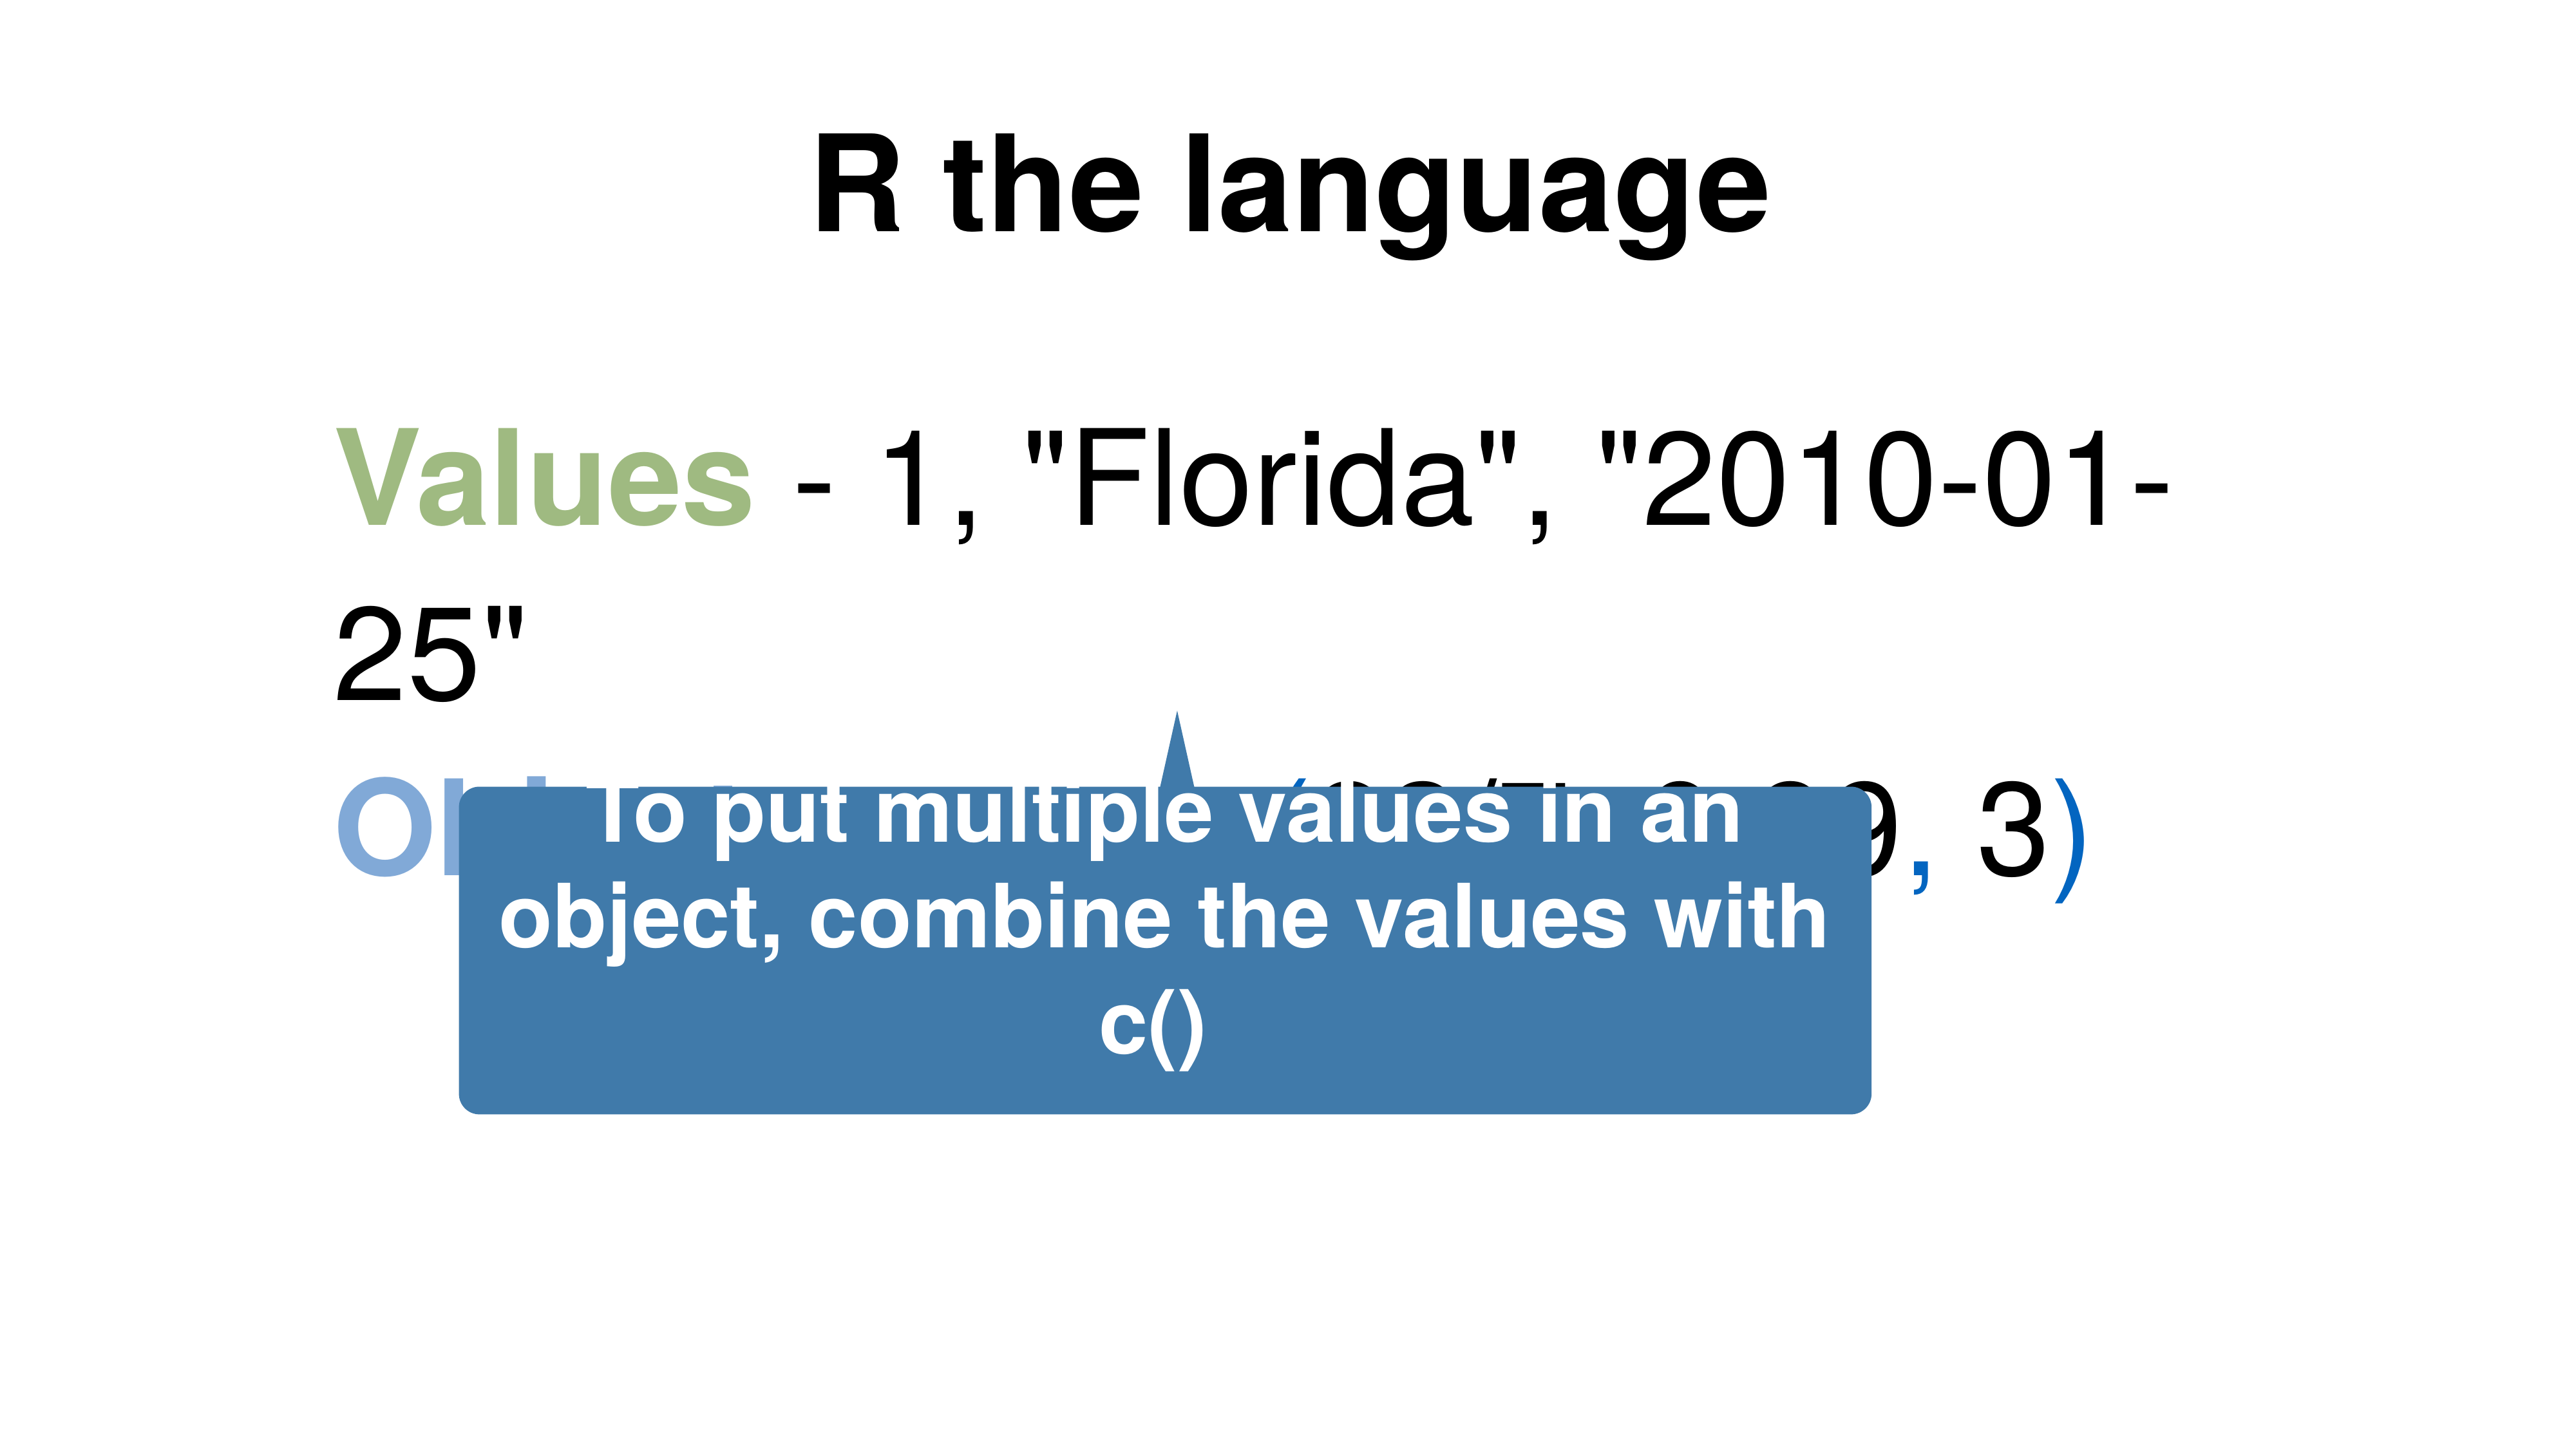

R the language
Values - 1, "Florida", "2010-01-25"
Objects - x <- c(22/7, 0.99, 3)
To put multiple values in an object, combine the values with c()
32